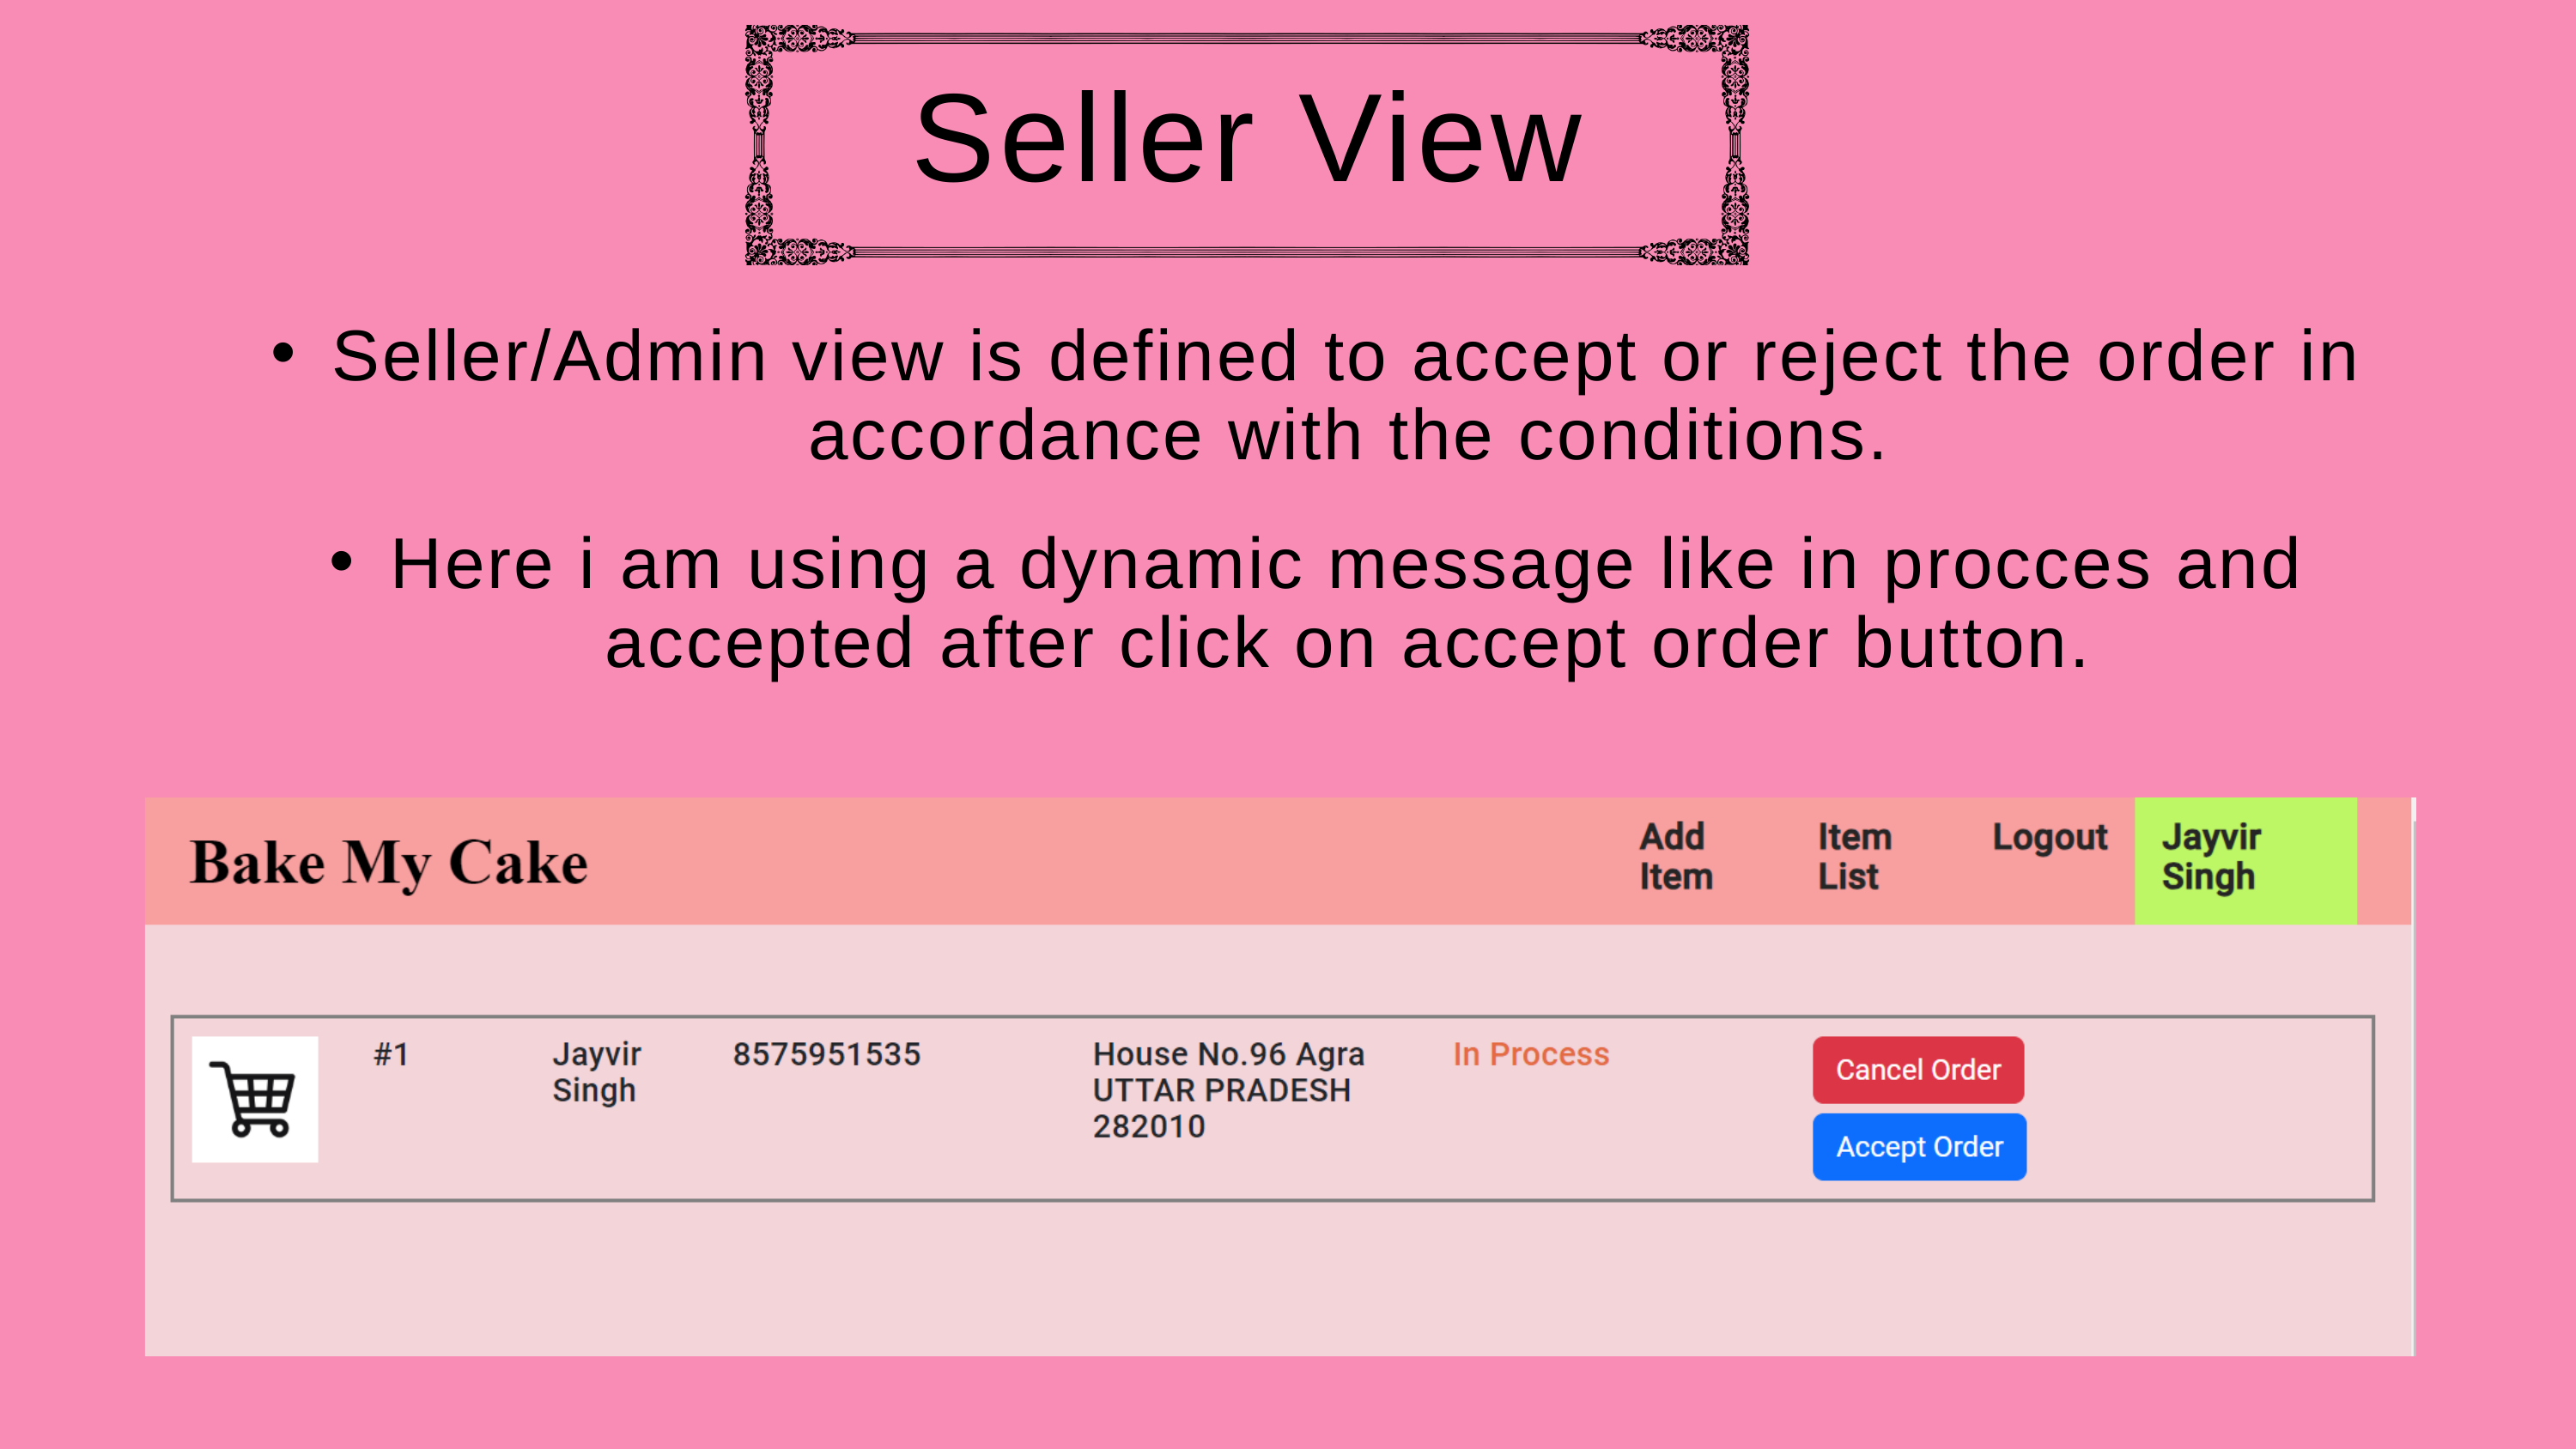

Seller View
Seller/Admin view is defined to accept or reject the order in accordance with the conditions.
Here i am using a dynamic message like in procces and accepted after click on accept order button.